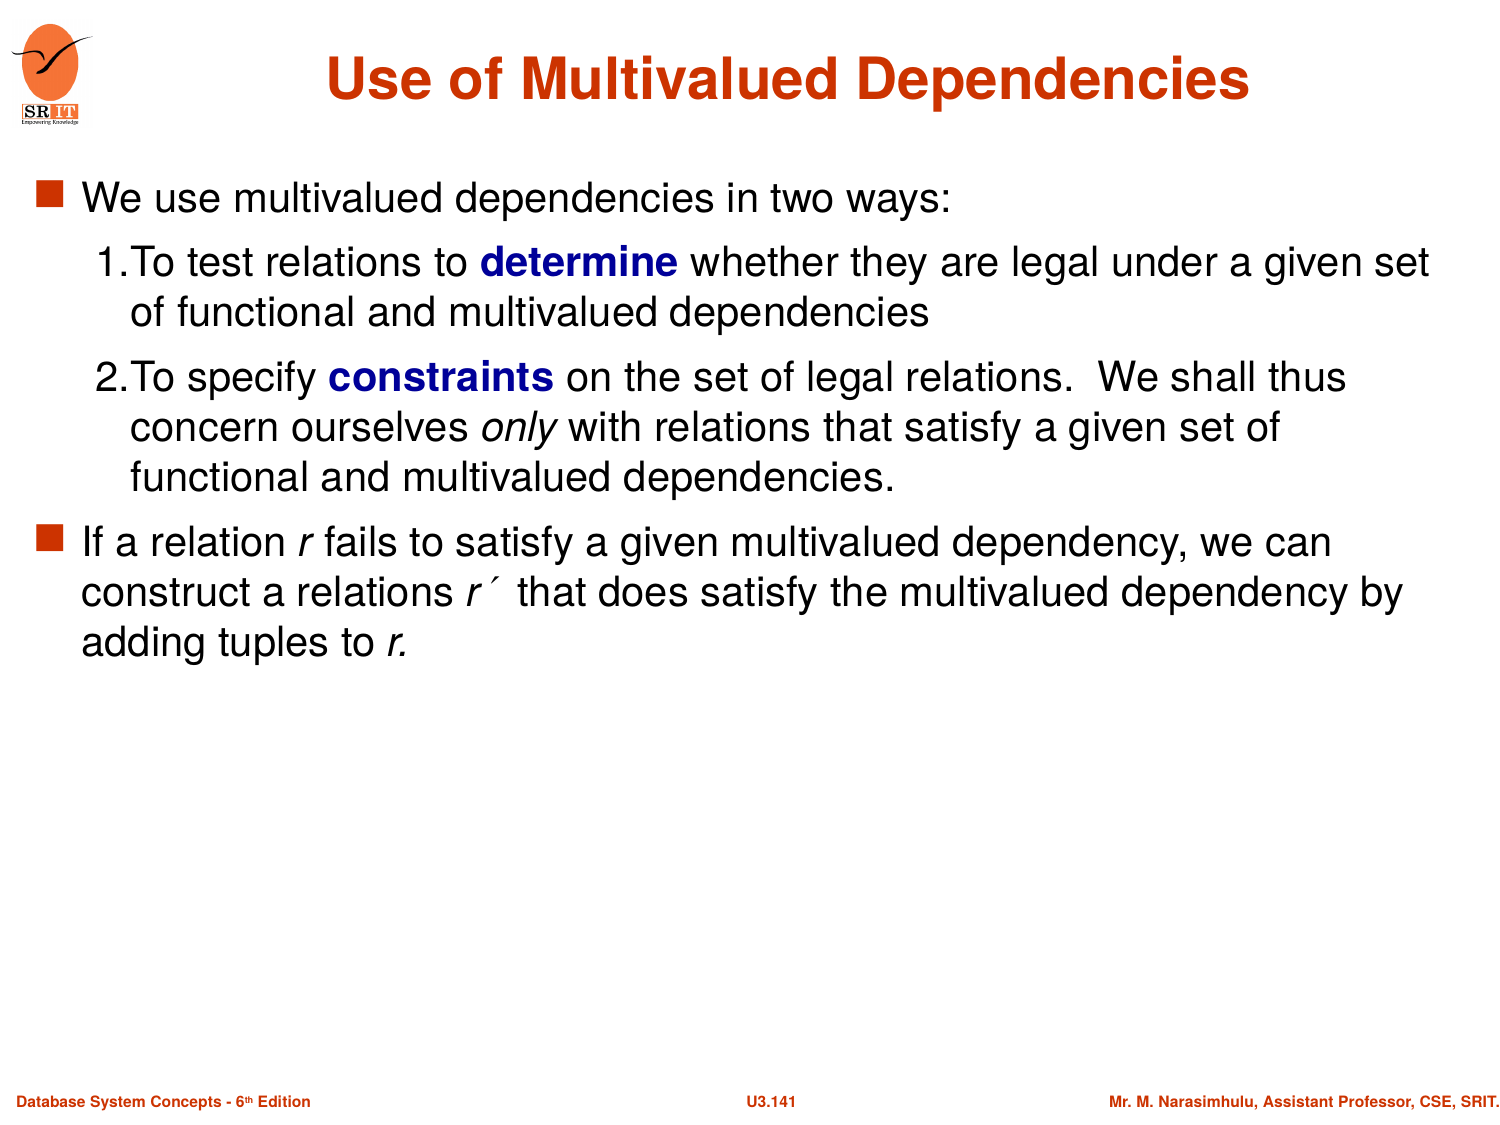

# Use of Multivalued Dependencies
We use multivalued dependencies in two ways:
1.	To test relations to determine whether they are legal under a given set of functional and multivalued dependencies
2.	To specify constraints on the set of legal relations.  We shall thus concern ourselves only with relations that satisfy a given set of functional and multivalued dependencies.
If a relation r fails to satisfy a given multivalued dependency, we can construct a relations r′  that does satisfy the multivalued dependency by adding tuples to r.